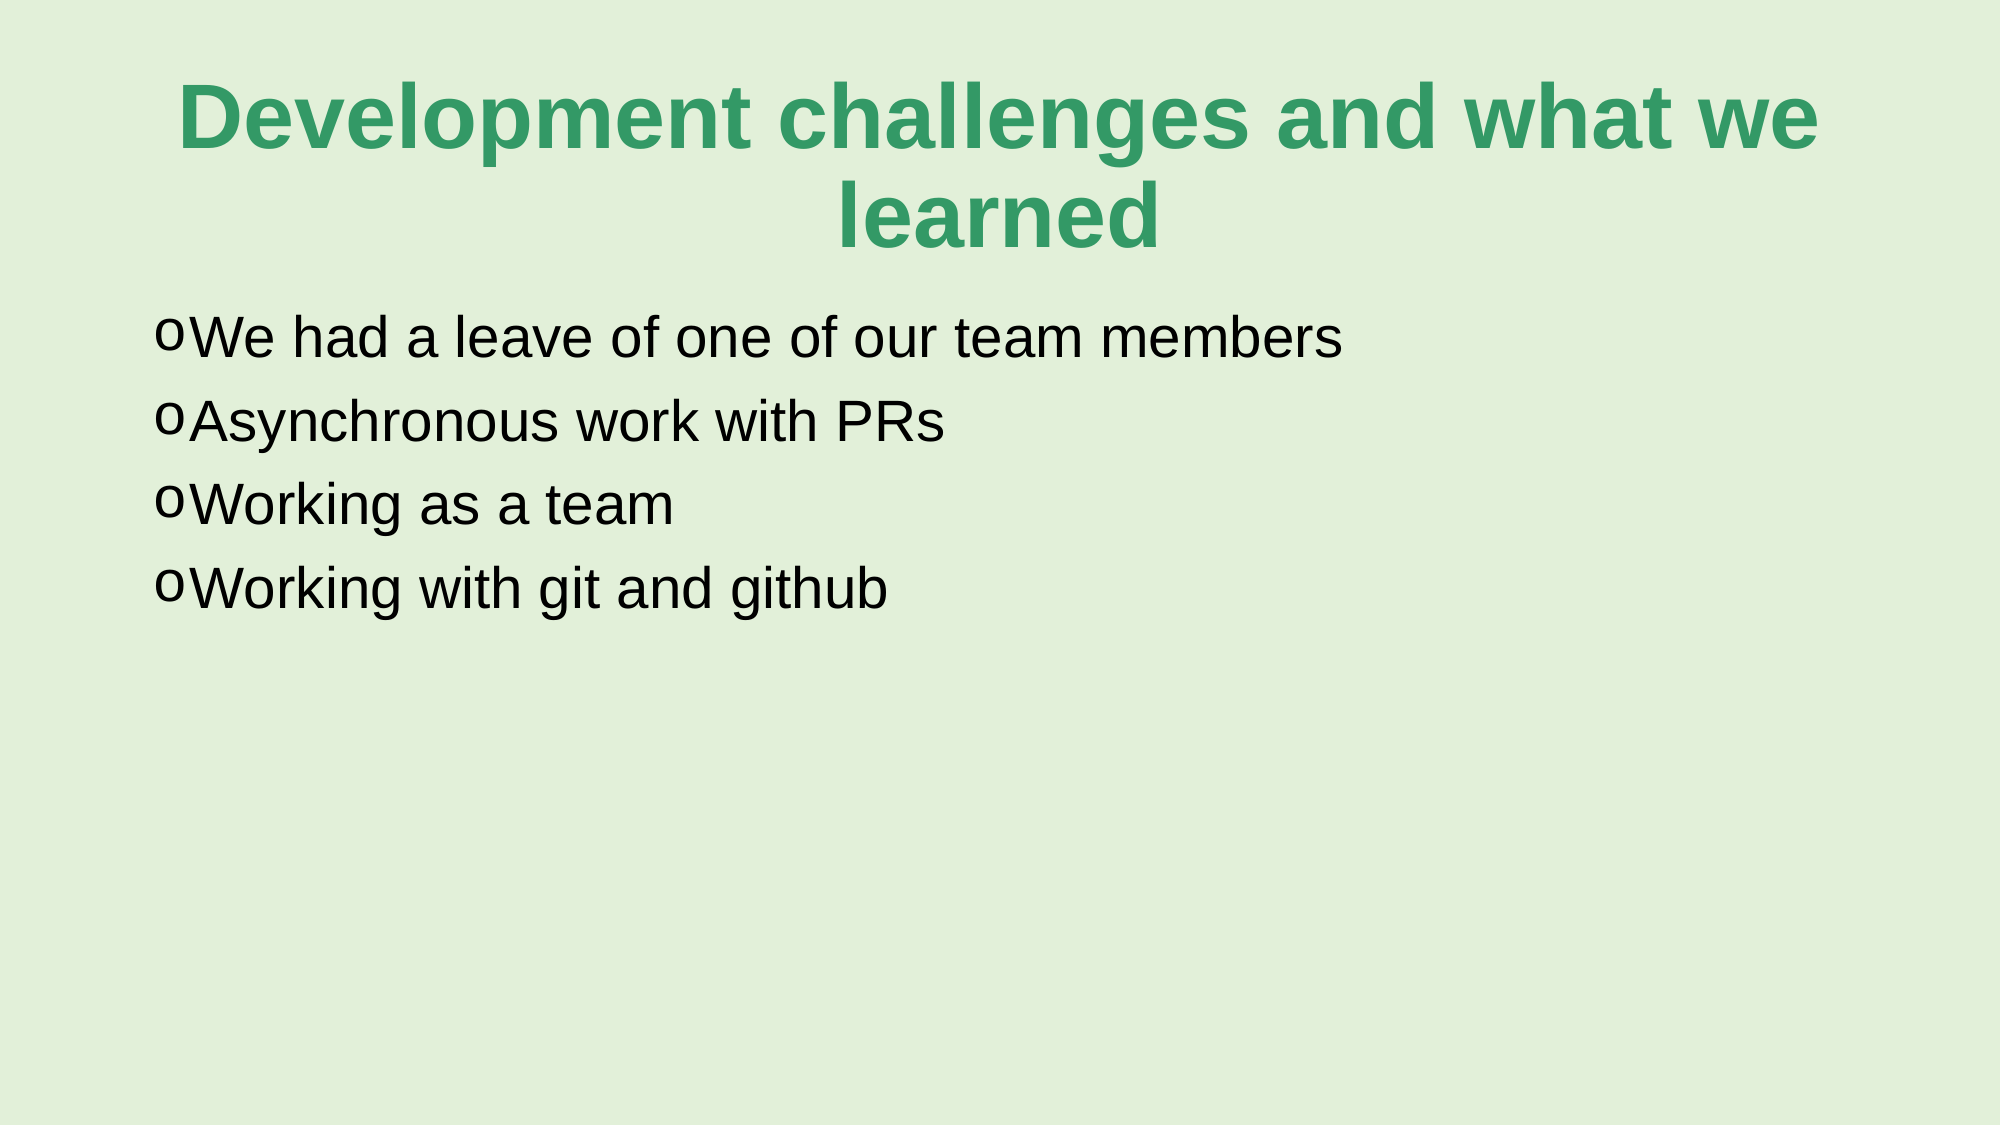

# Development challenges and what we learned
We had a leave of one of our team members
Asynchronous work with PRs
Working as a team
Working with git and github